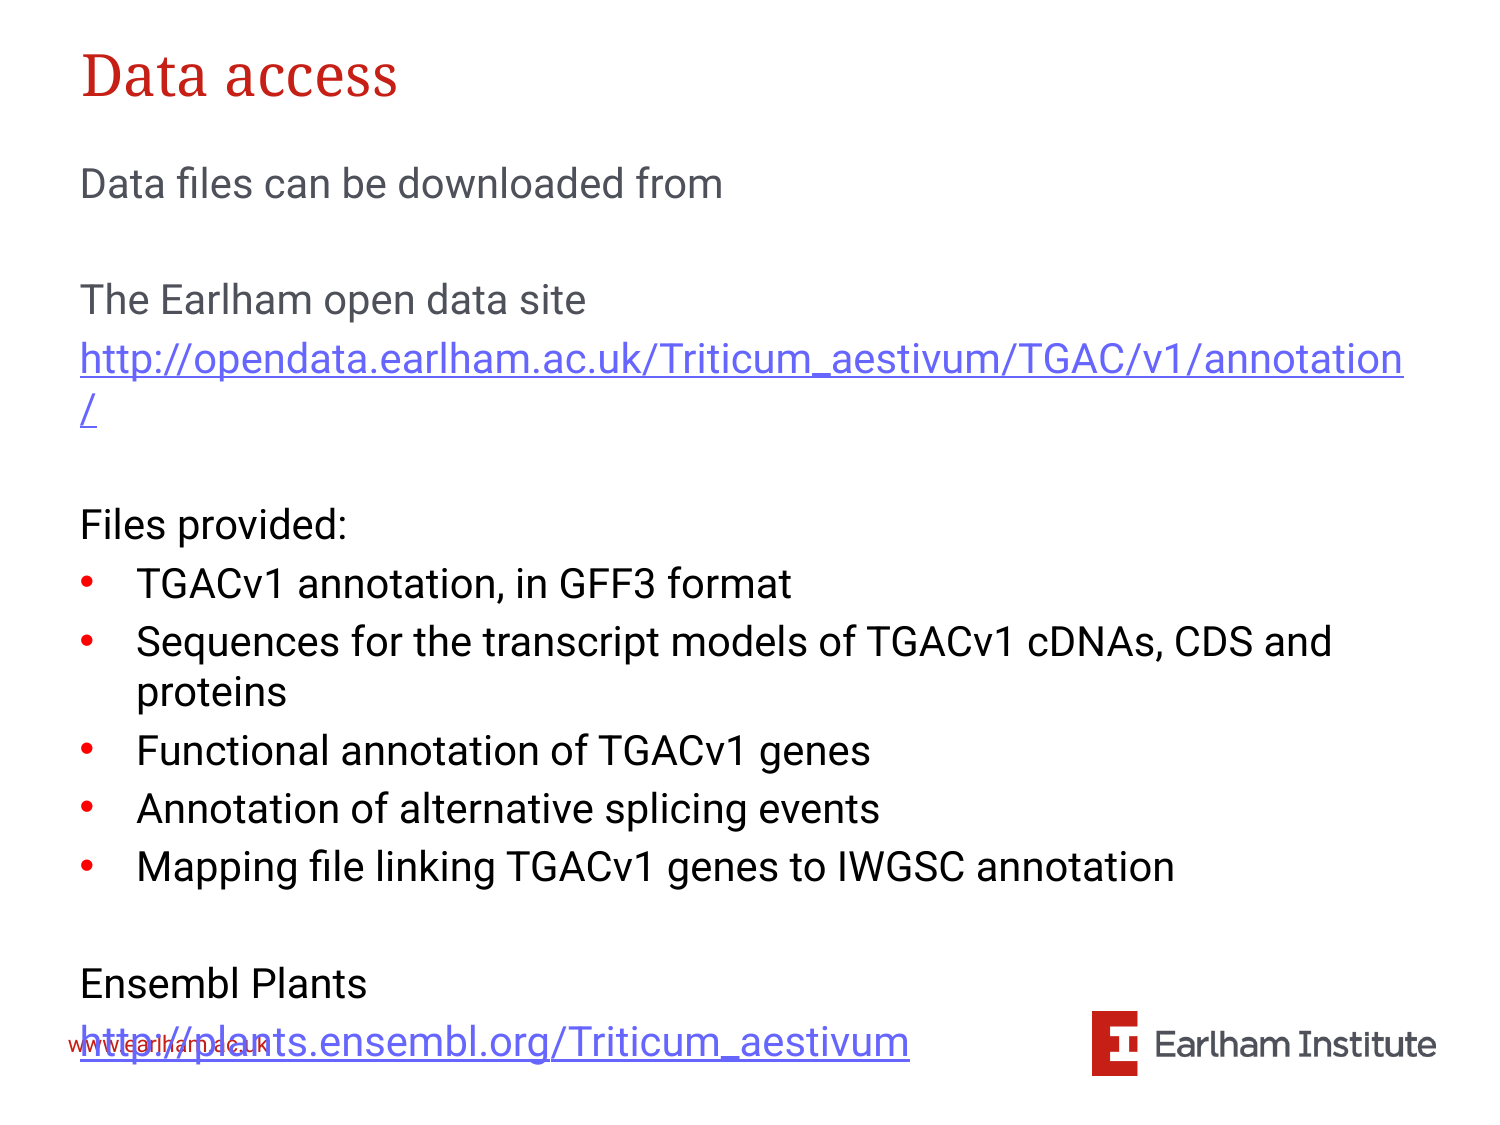

# Data access
Data files can be downloaded from

The Earlham open data site
http://opendata.earlham.ac.uk/Triticum_aestivum/TGAC/v1/annotation/

Files provided:
TGACv1 annotation, in GFF3 format
Sequences for the transcript models of TGACv1 cDNAs, CDS and proteins
Functional annotation of TGACv1 genes
Annotation of alternative splicing events
Mapping file linking TGACv1 genes to IWGSC annotation

Ensembl Plants
http://plants.ensembl.org/Triticum_aestivum